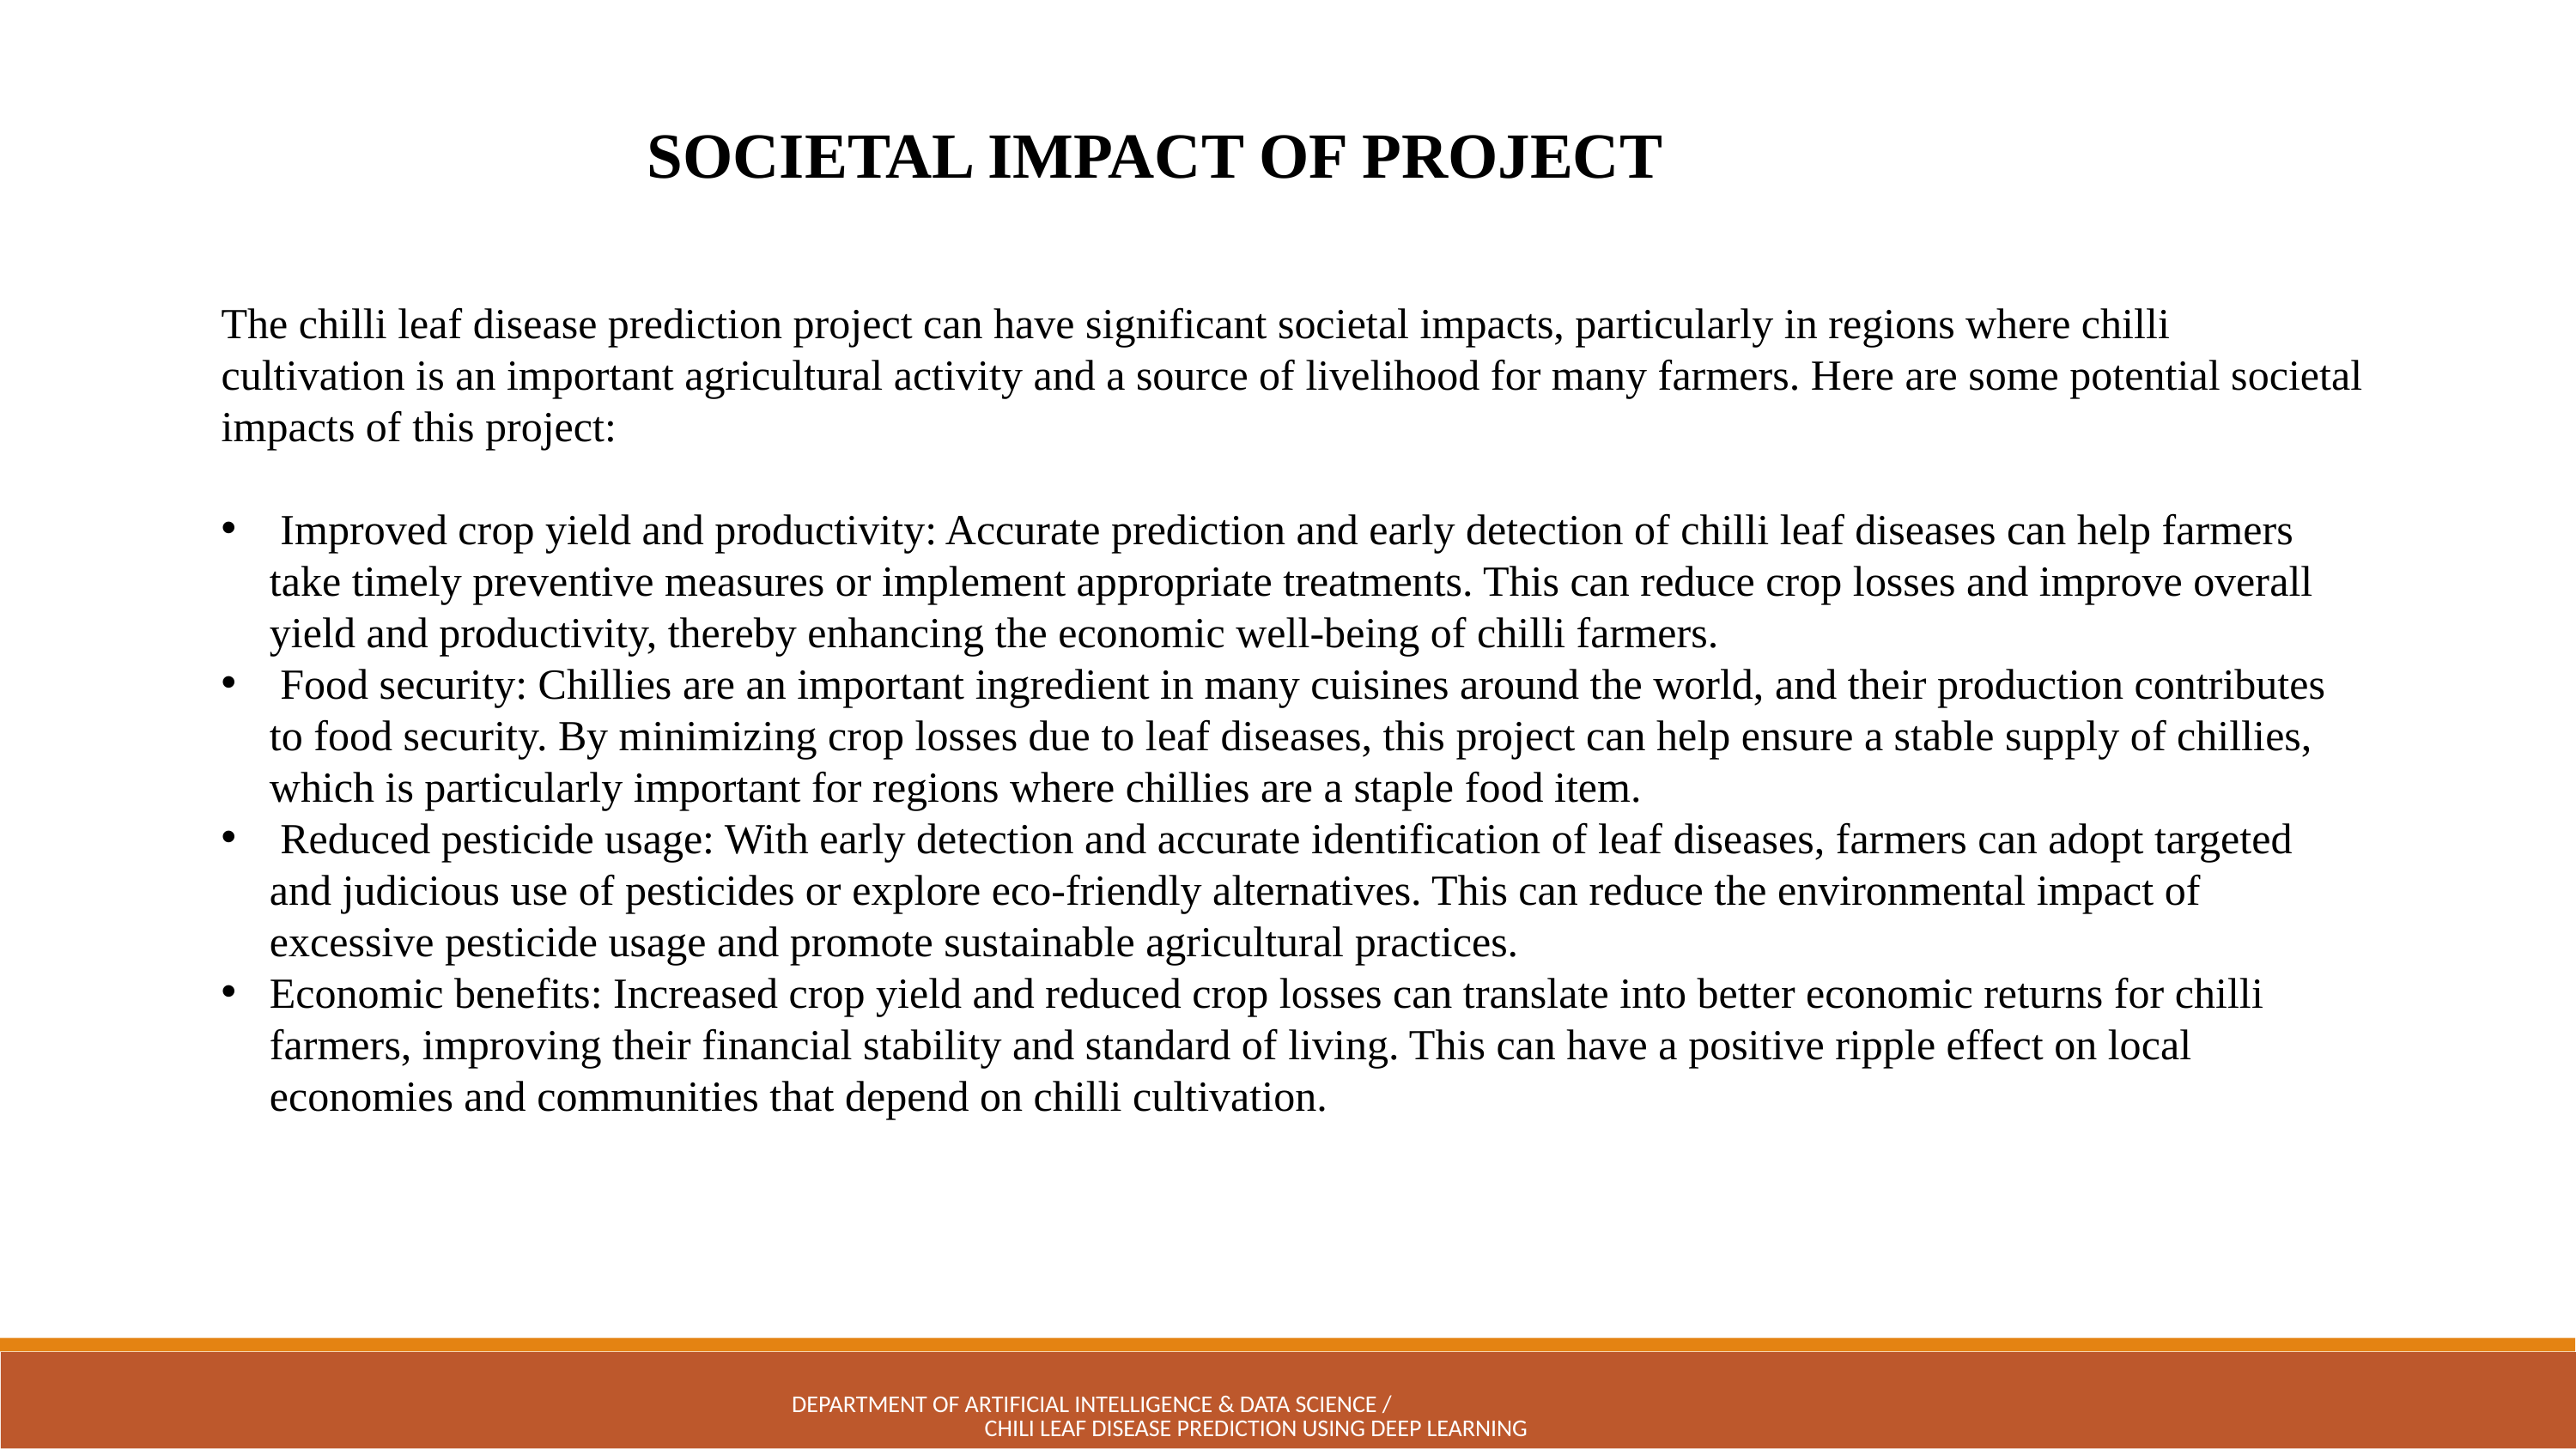

SOCIETAL IMPACT OF PROJECT
The chilli leaf disease prediction project can have significant societal impacts, particularly in regions where chilli cultivation is an important agricultural activity and a source of livelihood for many farmers. Here are some potential societal impacts of this project:

 Improved crop yield and productivity: Accurate prediction and early detection of chilli leaf diseases can help farmers take timely preventive measures or implement appropriate treatments. This can reduce crop losses and improve overall yield and productivity, thereby enhancing the economic well-being of chilli farmers.
 Food security: Chillies are an important ingredient in many cuisines around the world, and their production contributes to food security. By minimizing crop losses due to leaf diseases, this project can help ensure a stable supply of chillies, which is particularly important for regions where chillies are a staple food item.
 Reduced pesticide usage: With early detection and accurate identification of leaf diseases, farmers can adopt targeted and judicious use of pesticides or explore eco-friendly alternatives. This can reduce the environmental impact of excessive pesticide usage and promote sustainable agricultural practices.
Economic benefits: Increased crop yield and reduced crop losses can translate into better economic returns for chilli farmers, improving their financial stability and standard of living. This can have a positive ripple effect on local economies and communities that depend on chilli cultivation.

DEPARTMENT OF ARTIFICIAL INTELLIGENCE & DATA SCIENCE /                                                                                                             CHILI LEAF DISEASE PREDICTION USING DEEP LEARNING
30